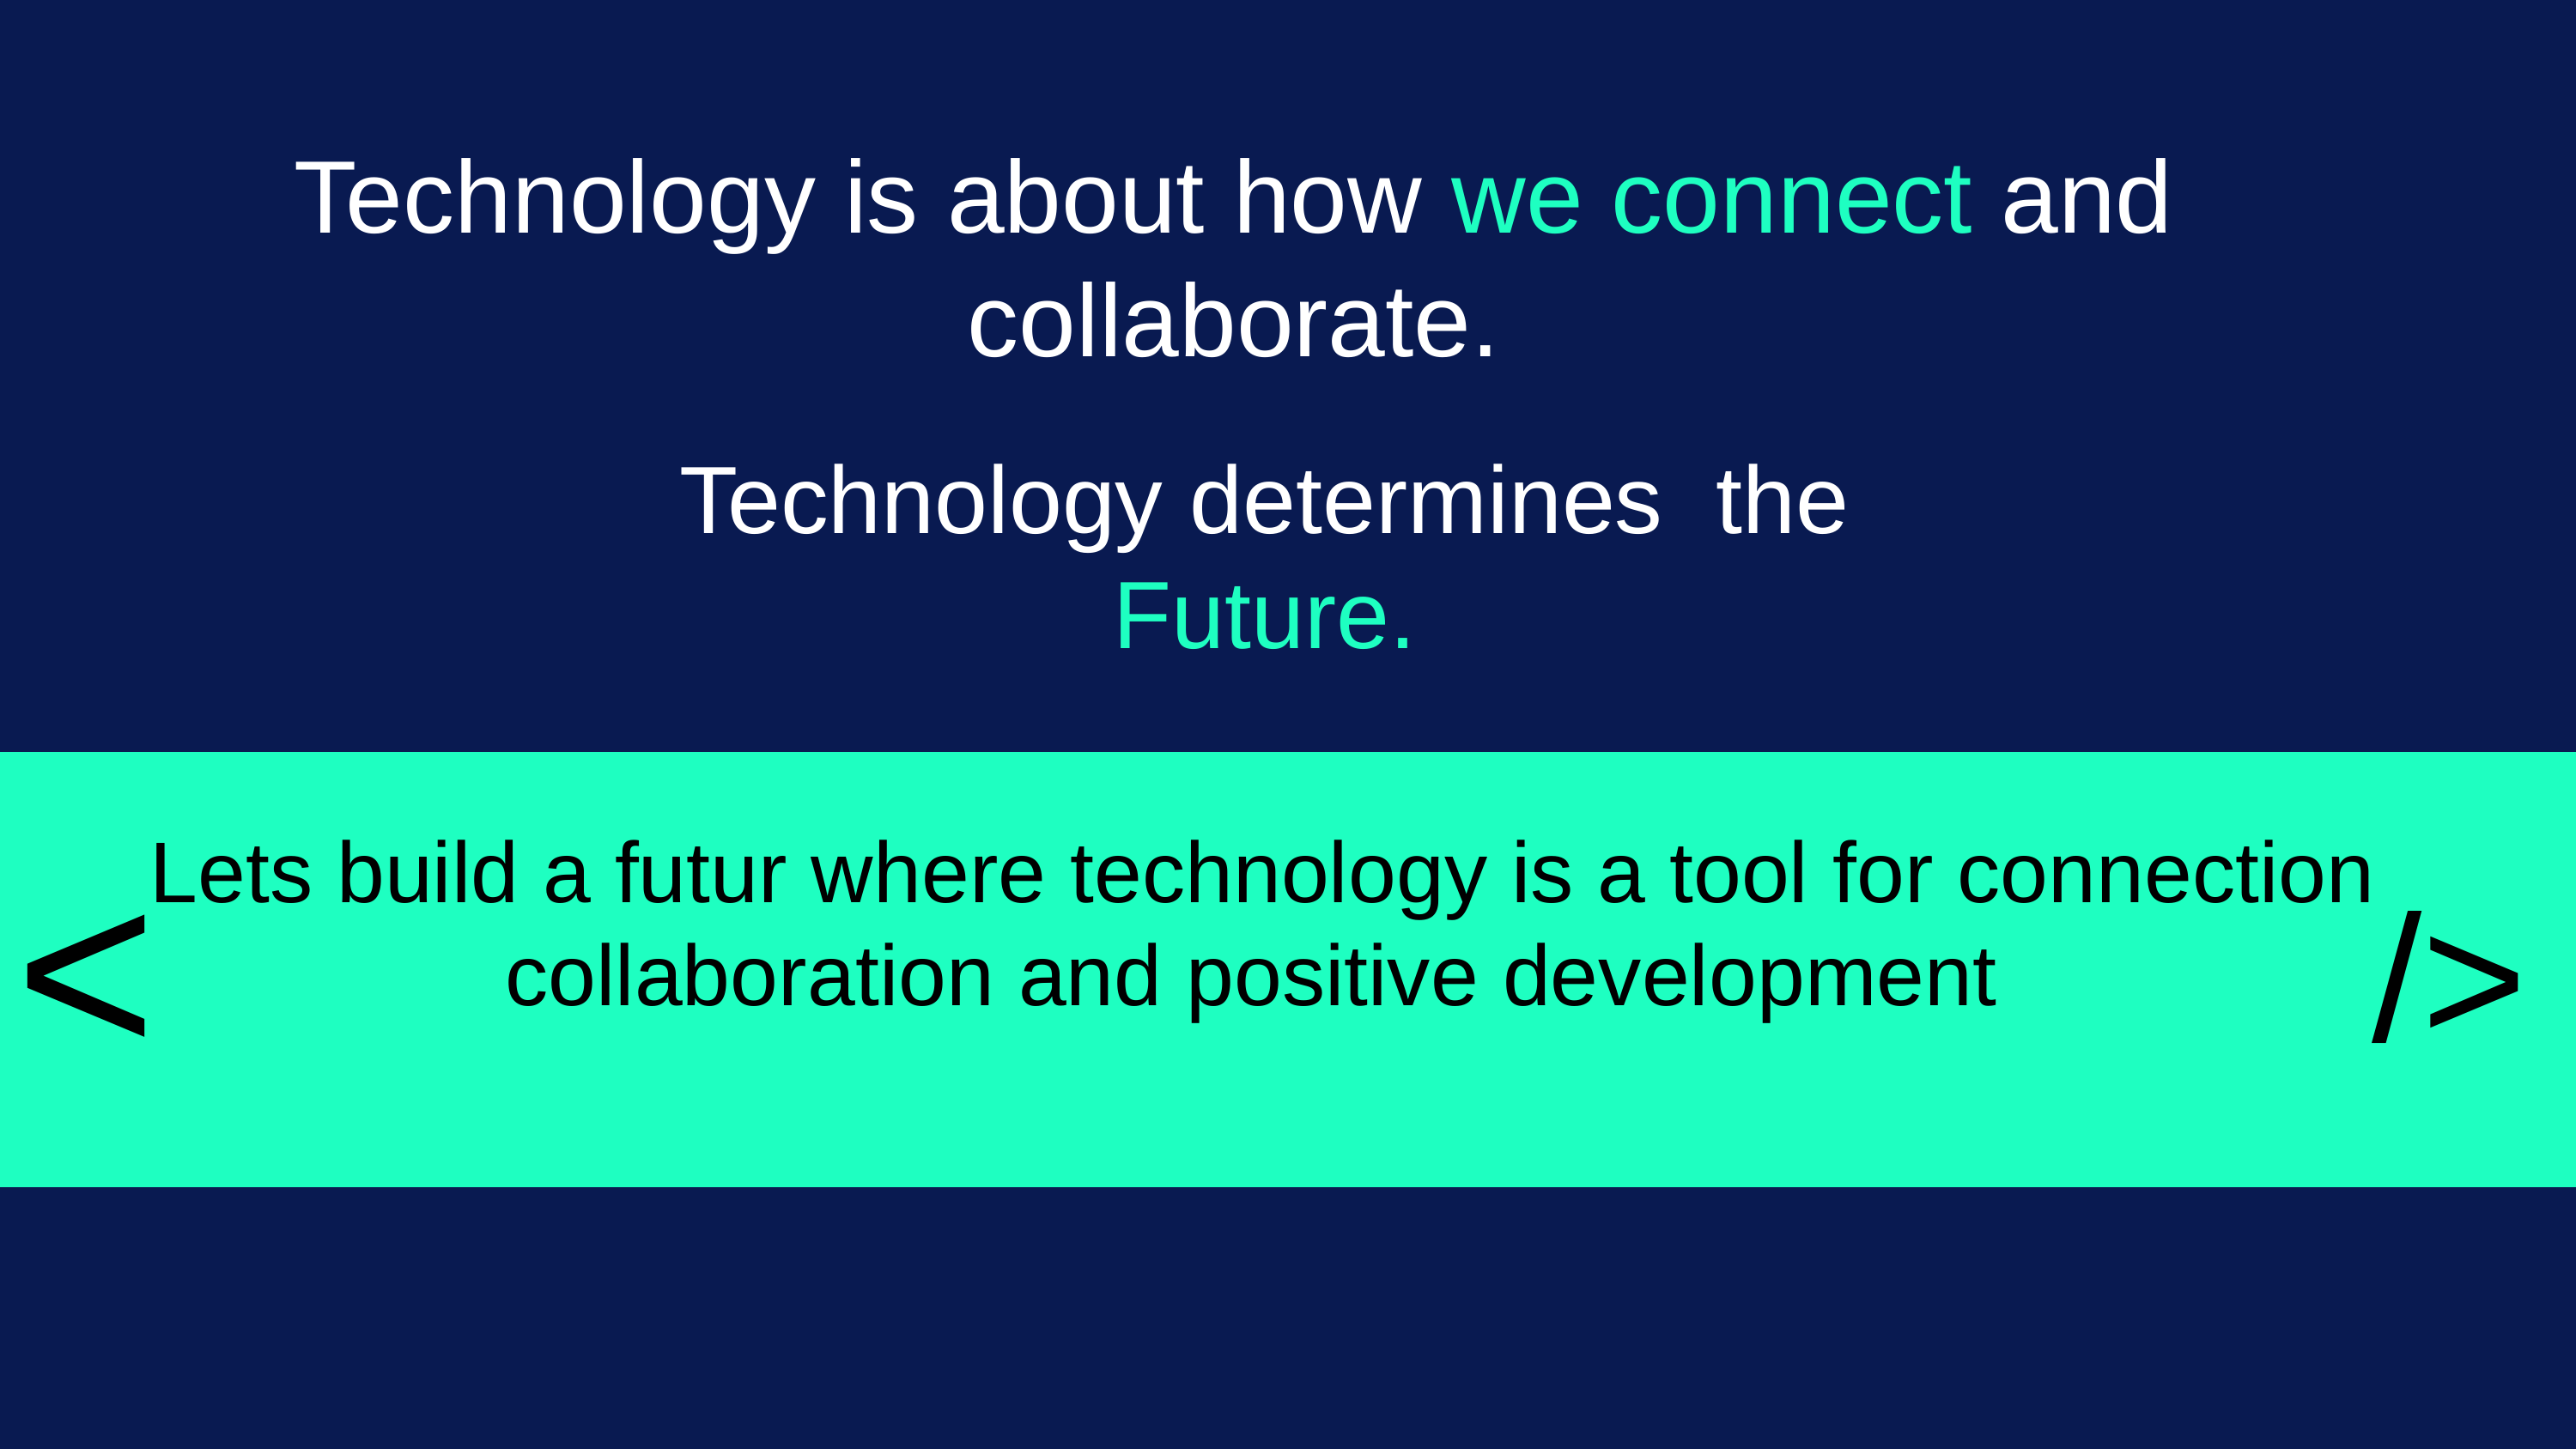

Technology is about how we connect and collaborate.
Technology determines  the Future.

<
 Lets build a futur where technology is a tool for connection collaboration and positive development
/>